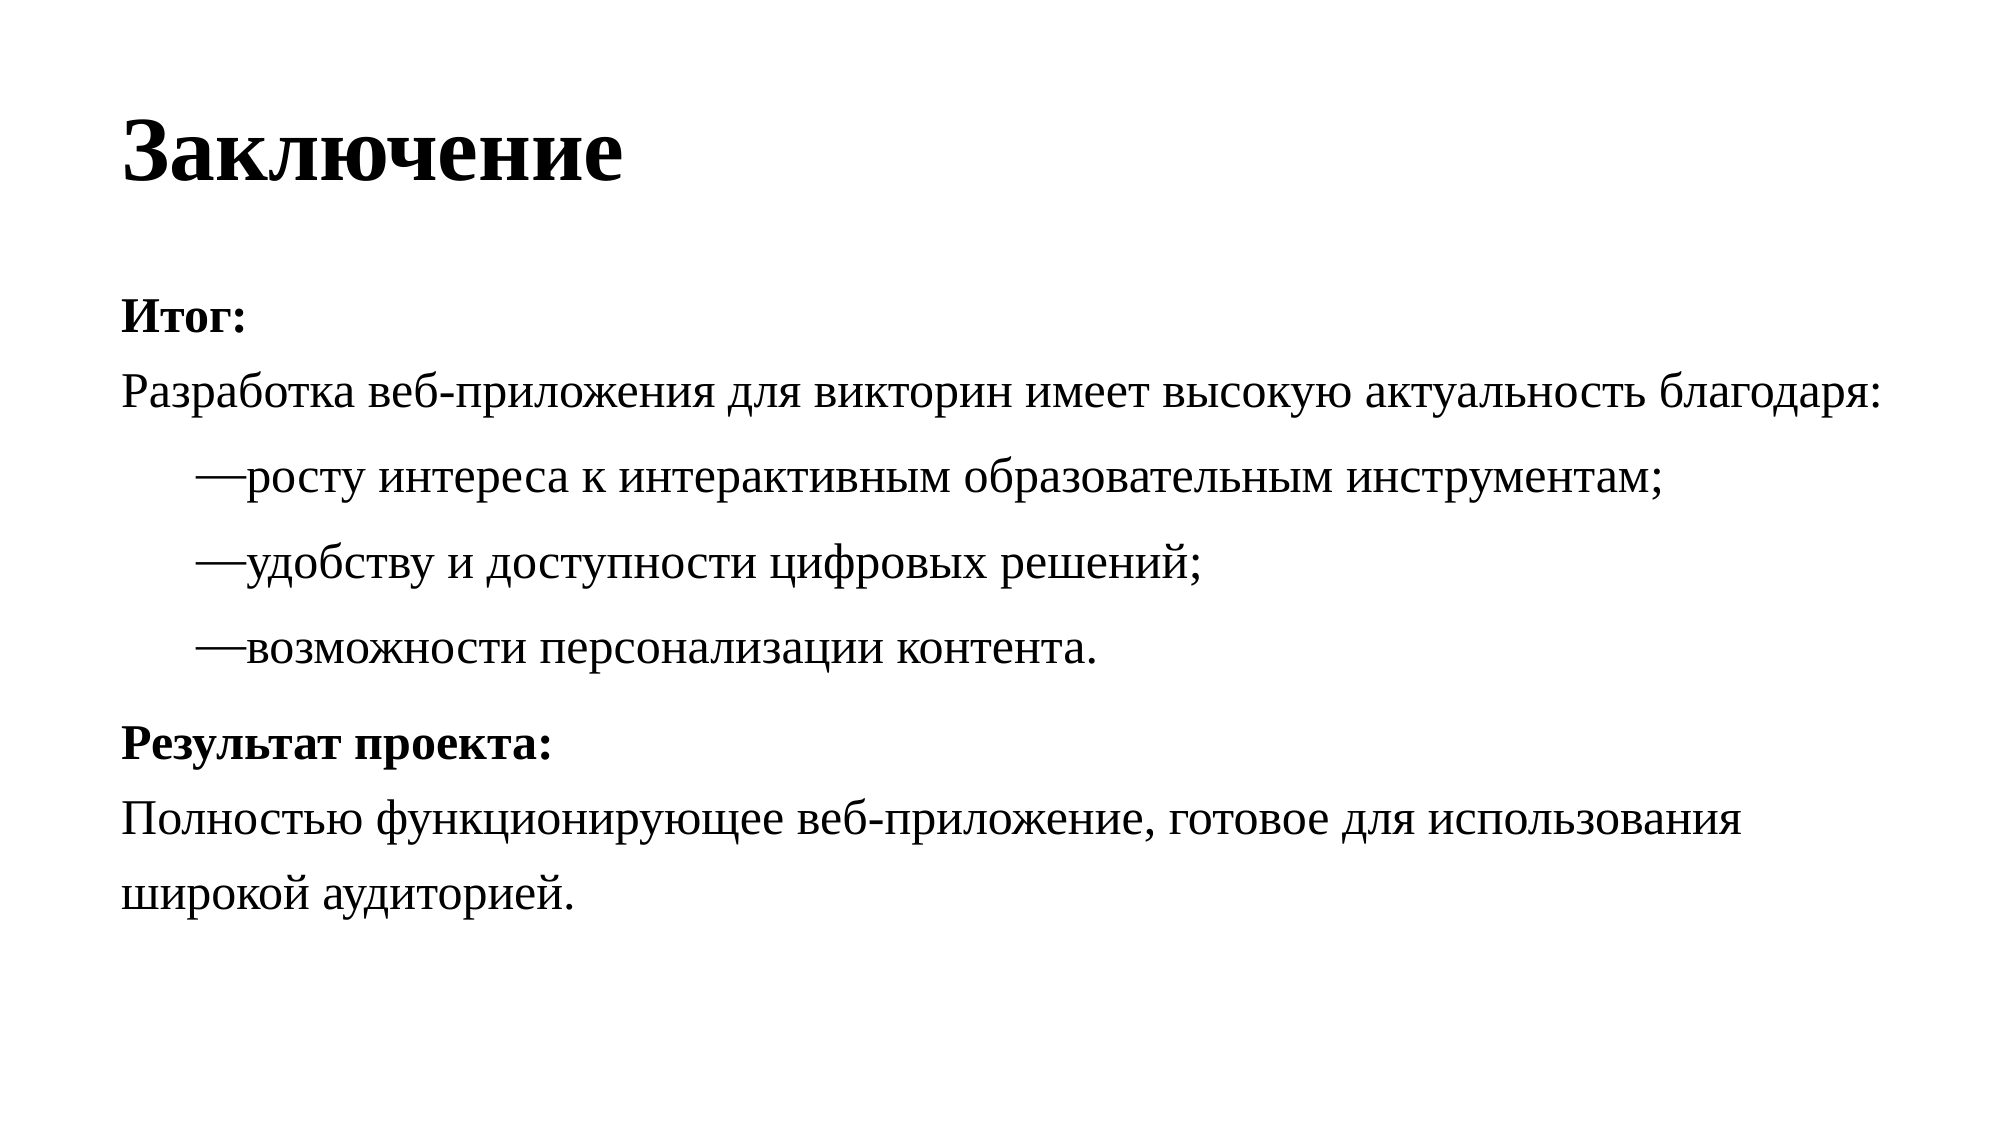

# Заключение
Итог:
Разработка веб-приложения для викторин имеет высокую актуальность благодаря:
росту интереса к интерактивным образовательным инструментам;
удобству и доступности цифровых решений;
возможности персонализации контента.
Результат проекта:
Полностью функционирующее веб-приложение, готовое для использования широкой аудиторией.